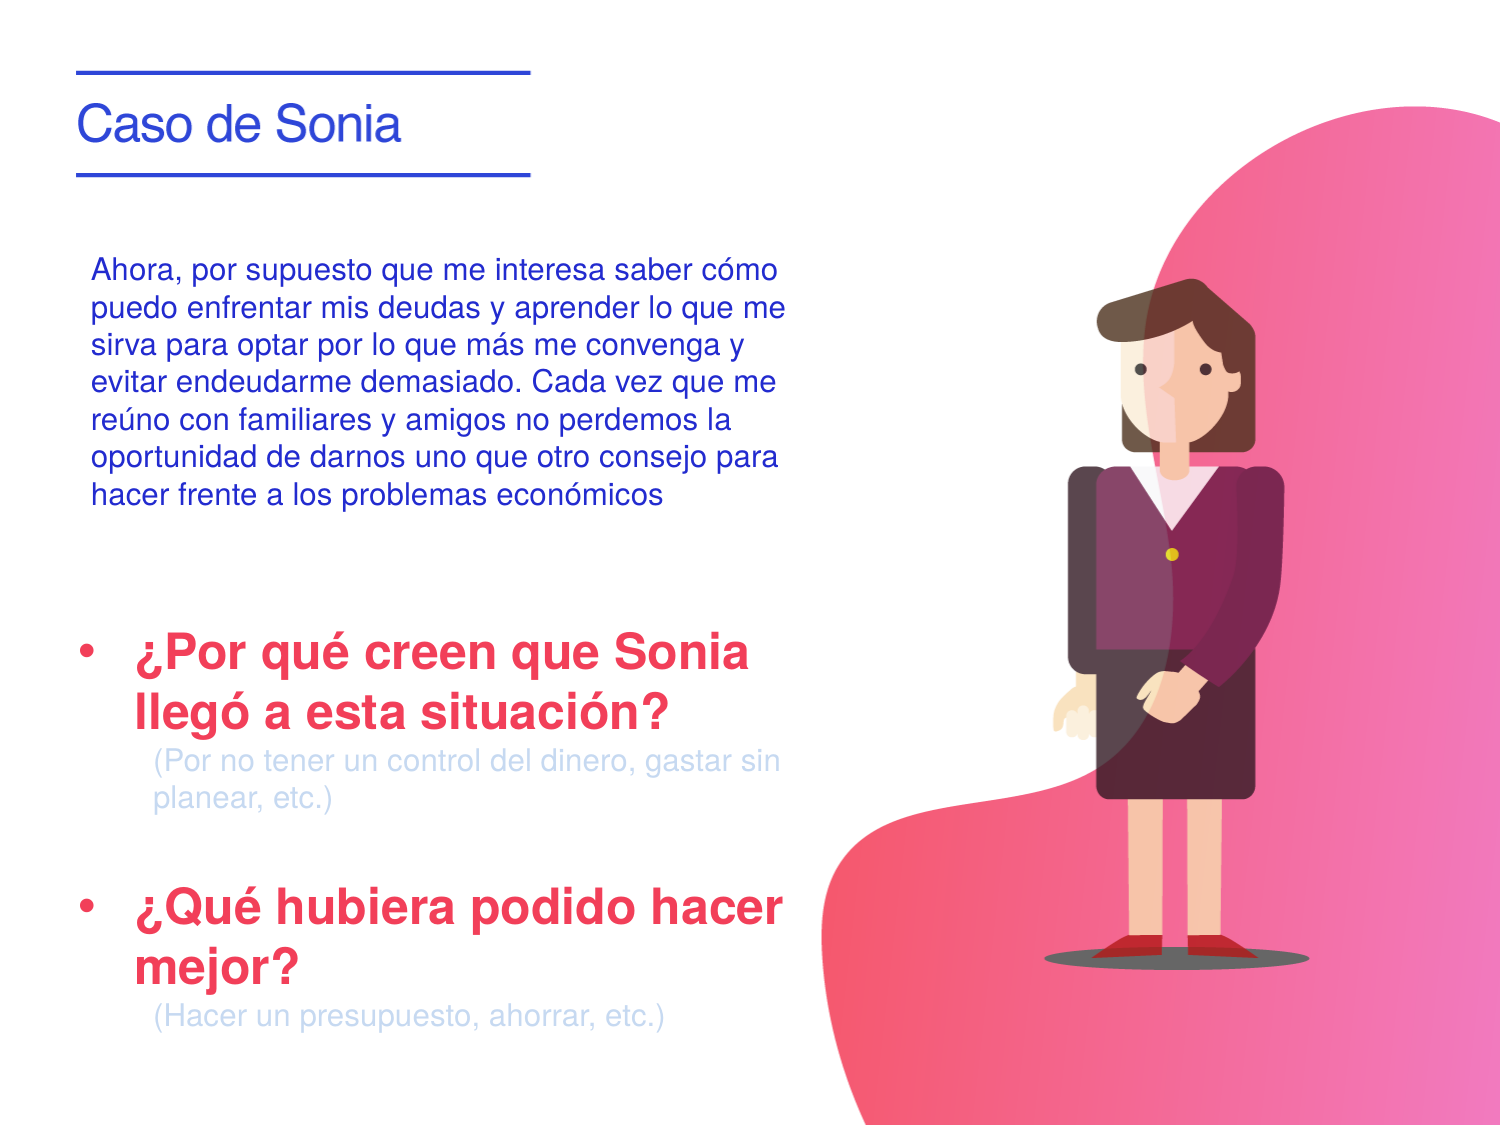

Ahora, por supuesto que me interesa saber cómo puedo enfrentar mis deudas y aprender lo que me sirva para optar por lo que más me convenga y evitar endeudarme demasiado. Cada vez que me reúno con familiares y amigos no perdemos la oportunidad de darnos uno que otro consejo para hacer frente a los problemas económicos
¿Por qué creen que Sonia llegó a esta situación?
(Por no tener un control del dinero, gastar sin planear, etc.)

¿Qué hubiera podido hacer mejor?
(Hacer un presupuesto, ahorrar, etc.)